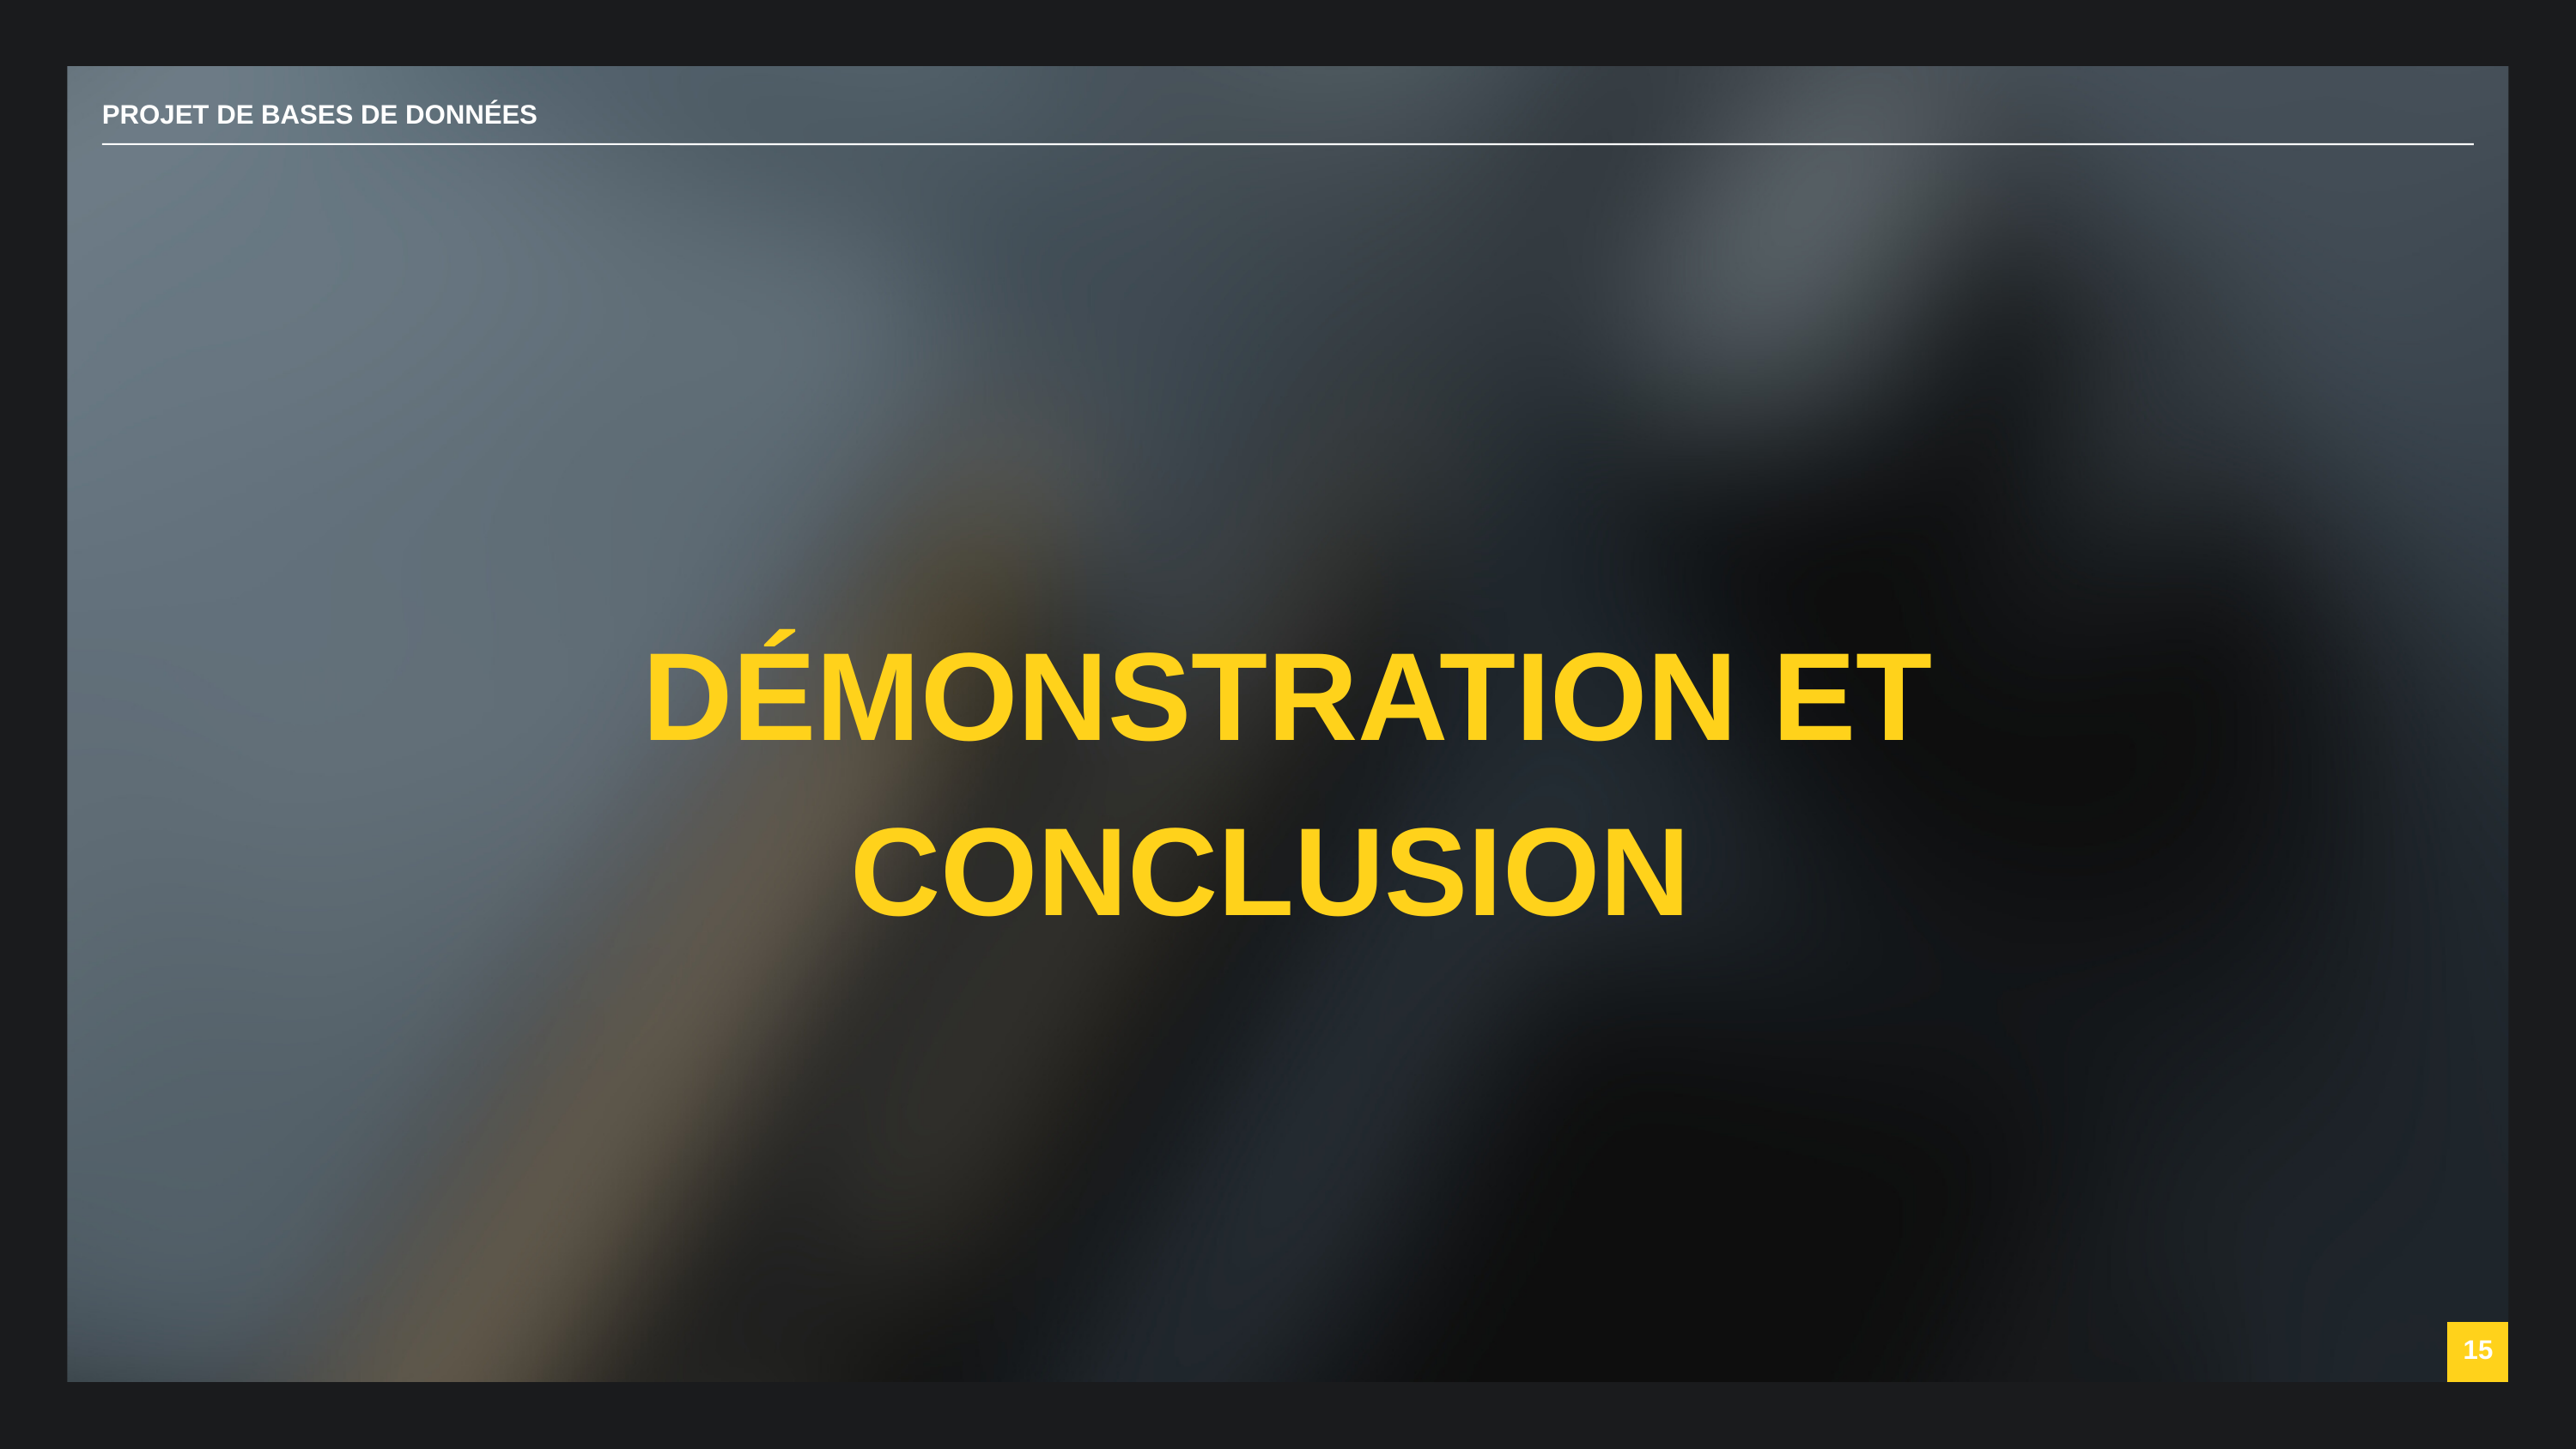

PROJET DE BASES DE DONNÉES

DÉMONSTRATION ET CONCLUSION

15